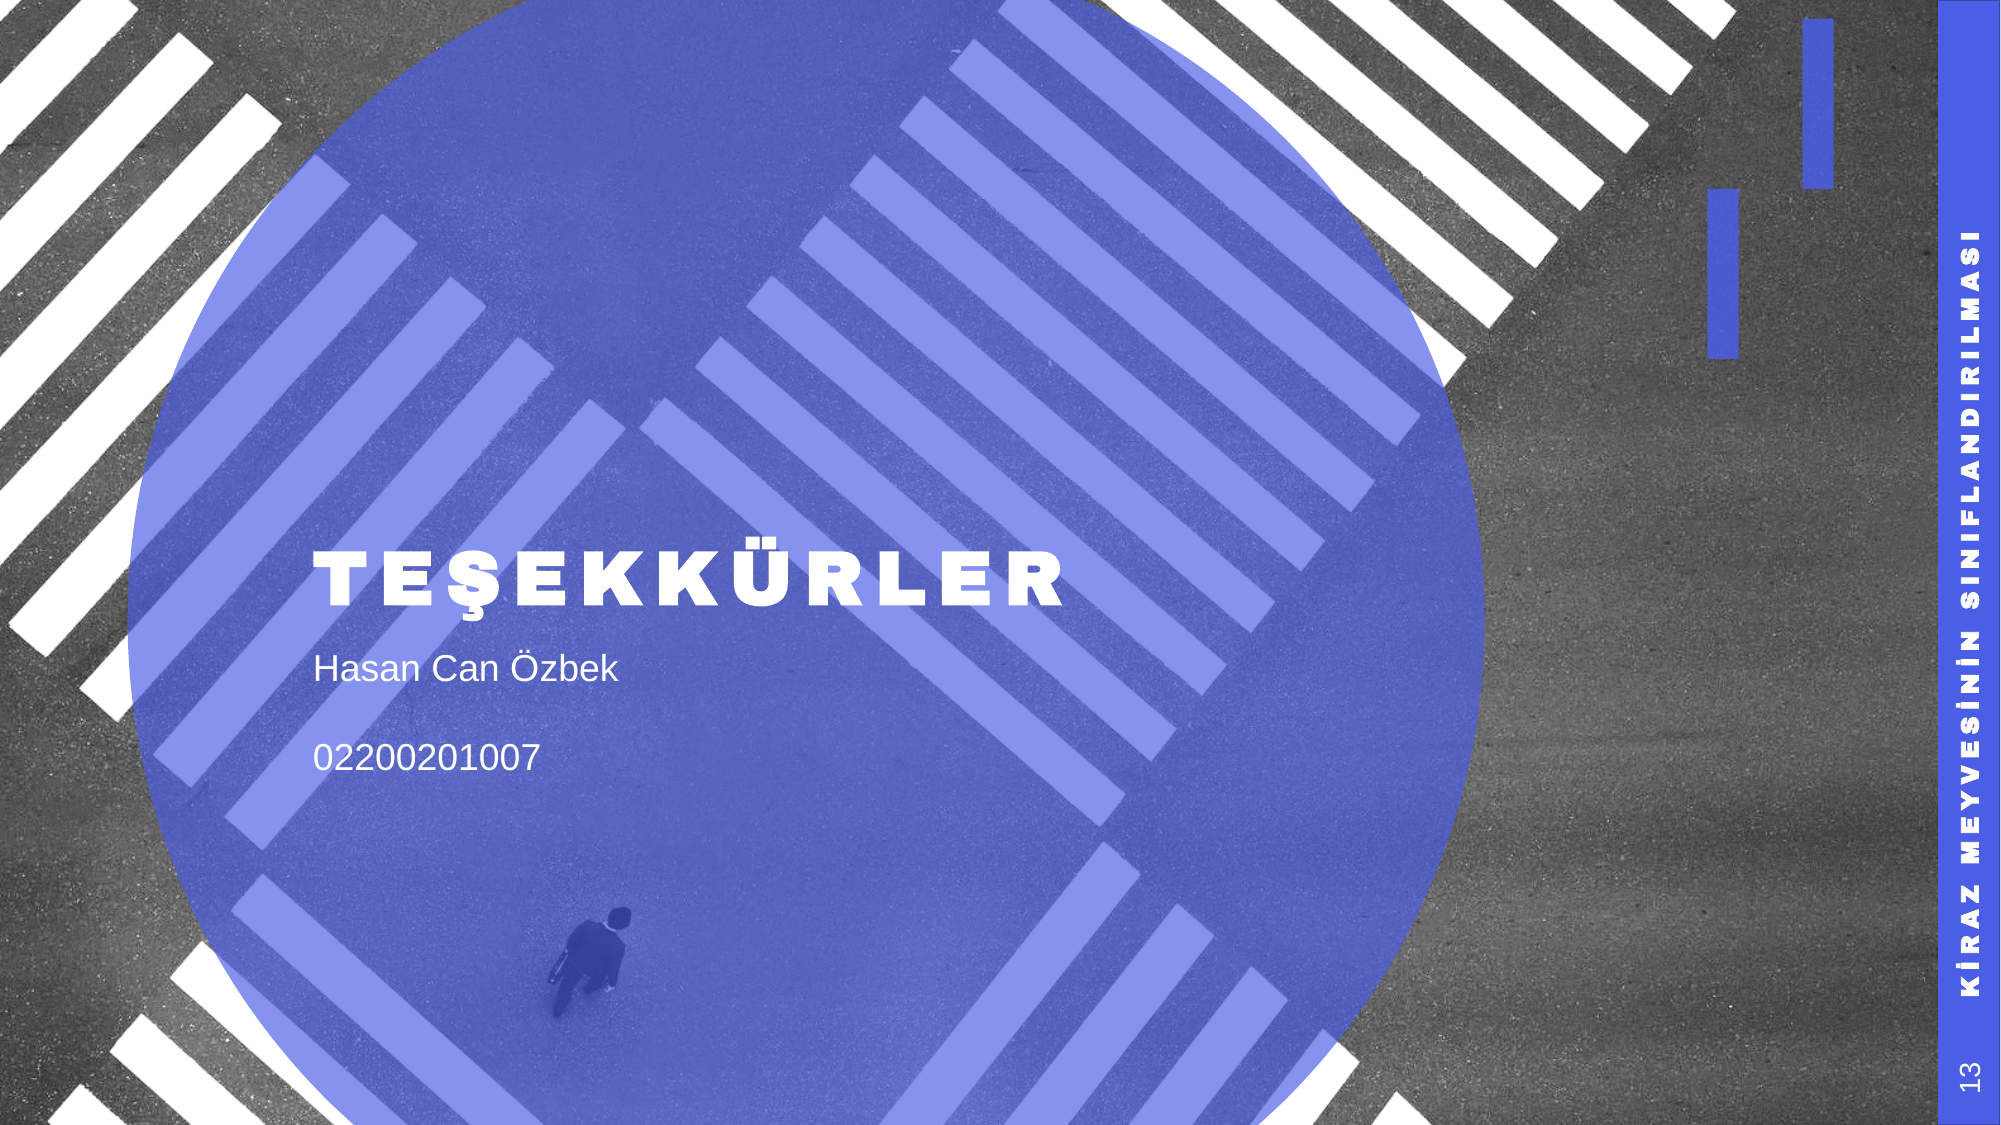

# TEŞEKKÜRLER
Kiraz Meyvesinin Sınıflandırılması
Hasan Can Özbek
02200201007

13